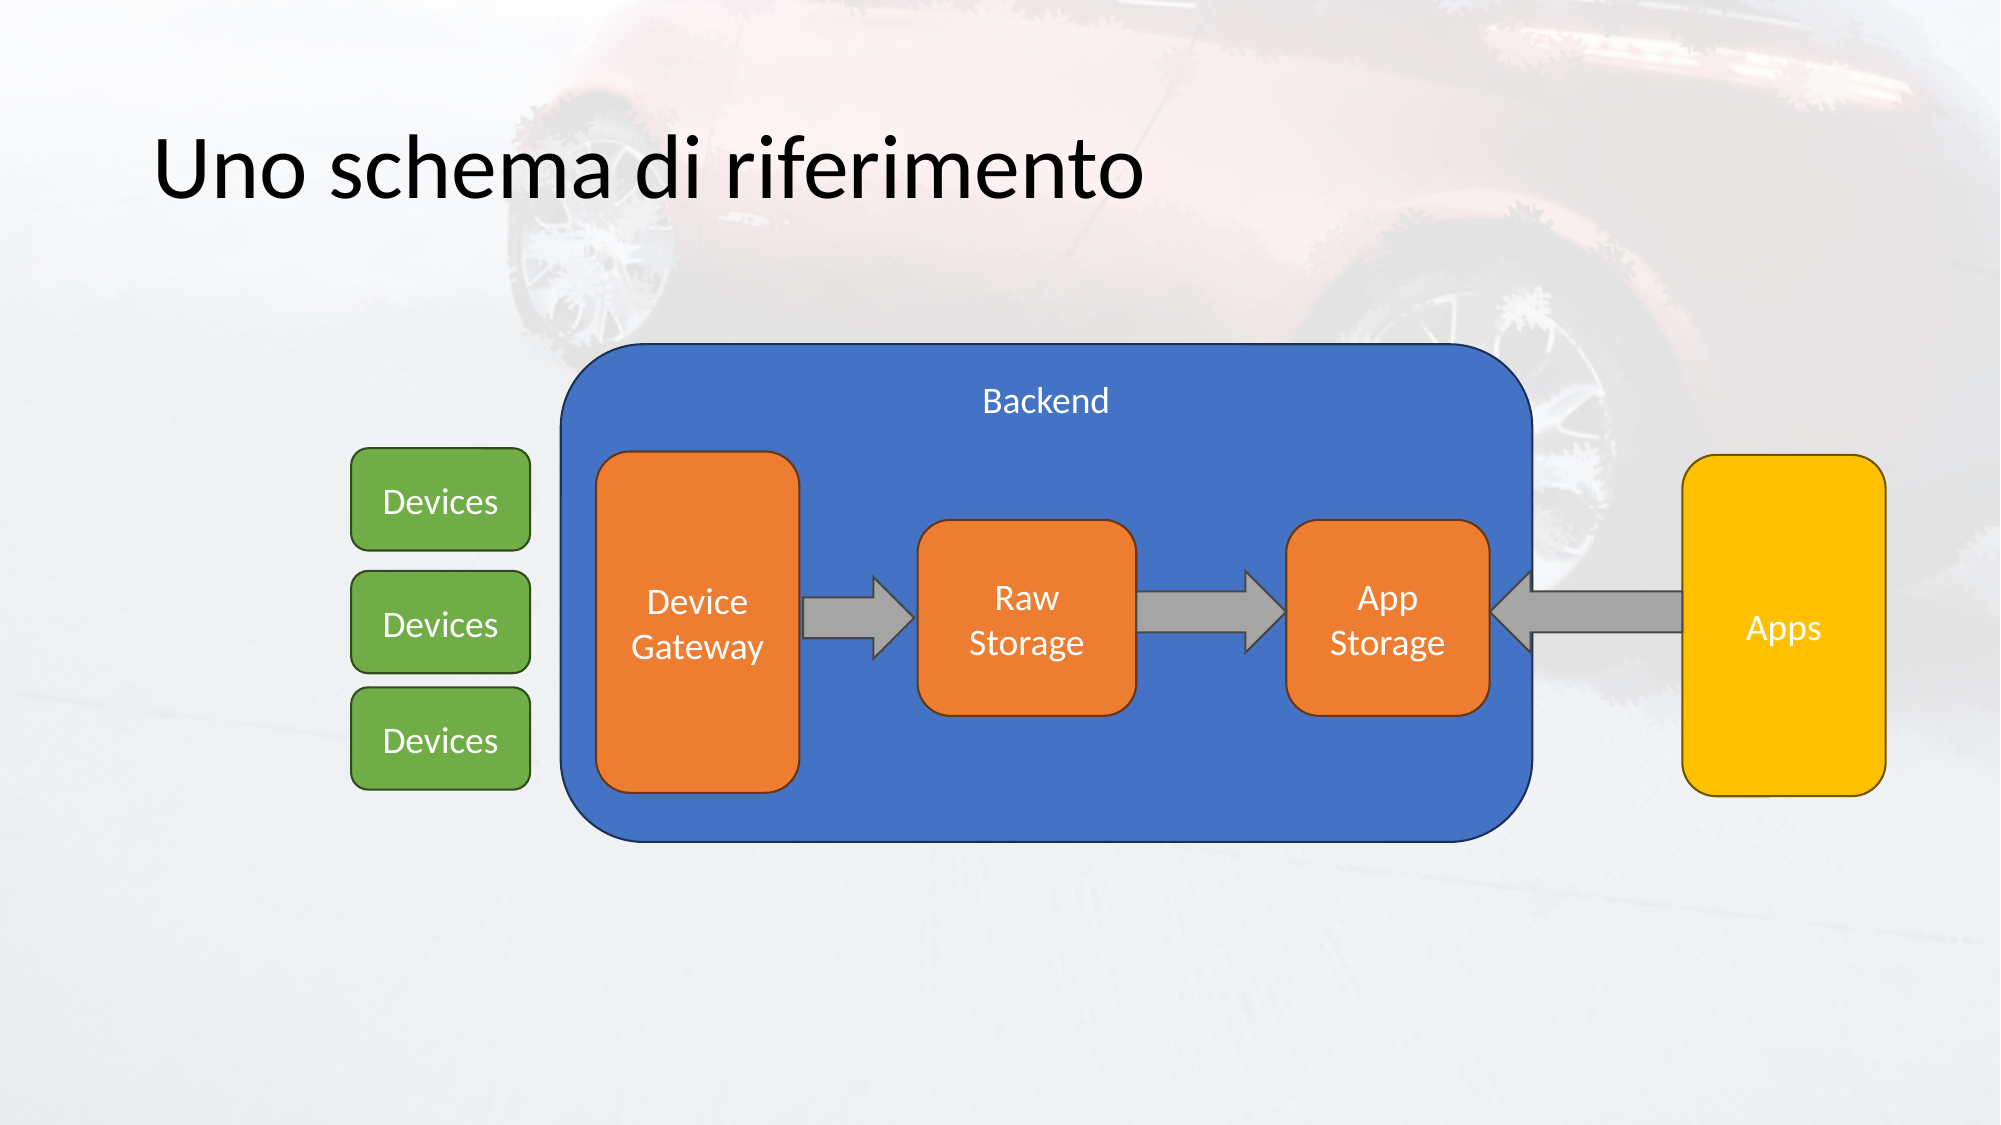

# Uno schema di riferimento
Backend
Devices
Device
Gateway
Apps
Raw Storage
App Storage
Devices

Devices